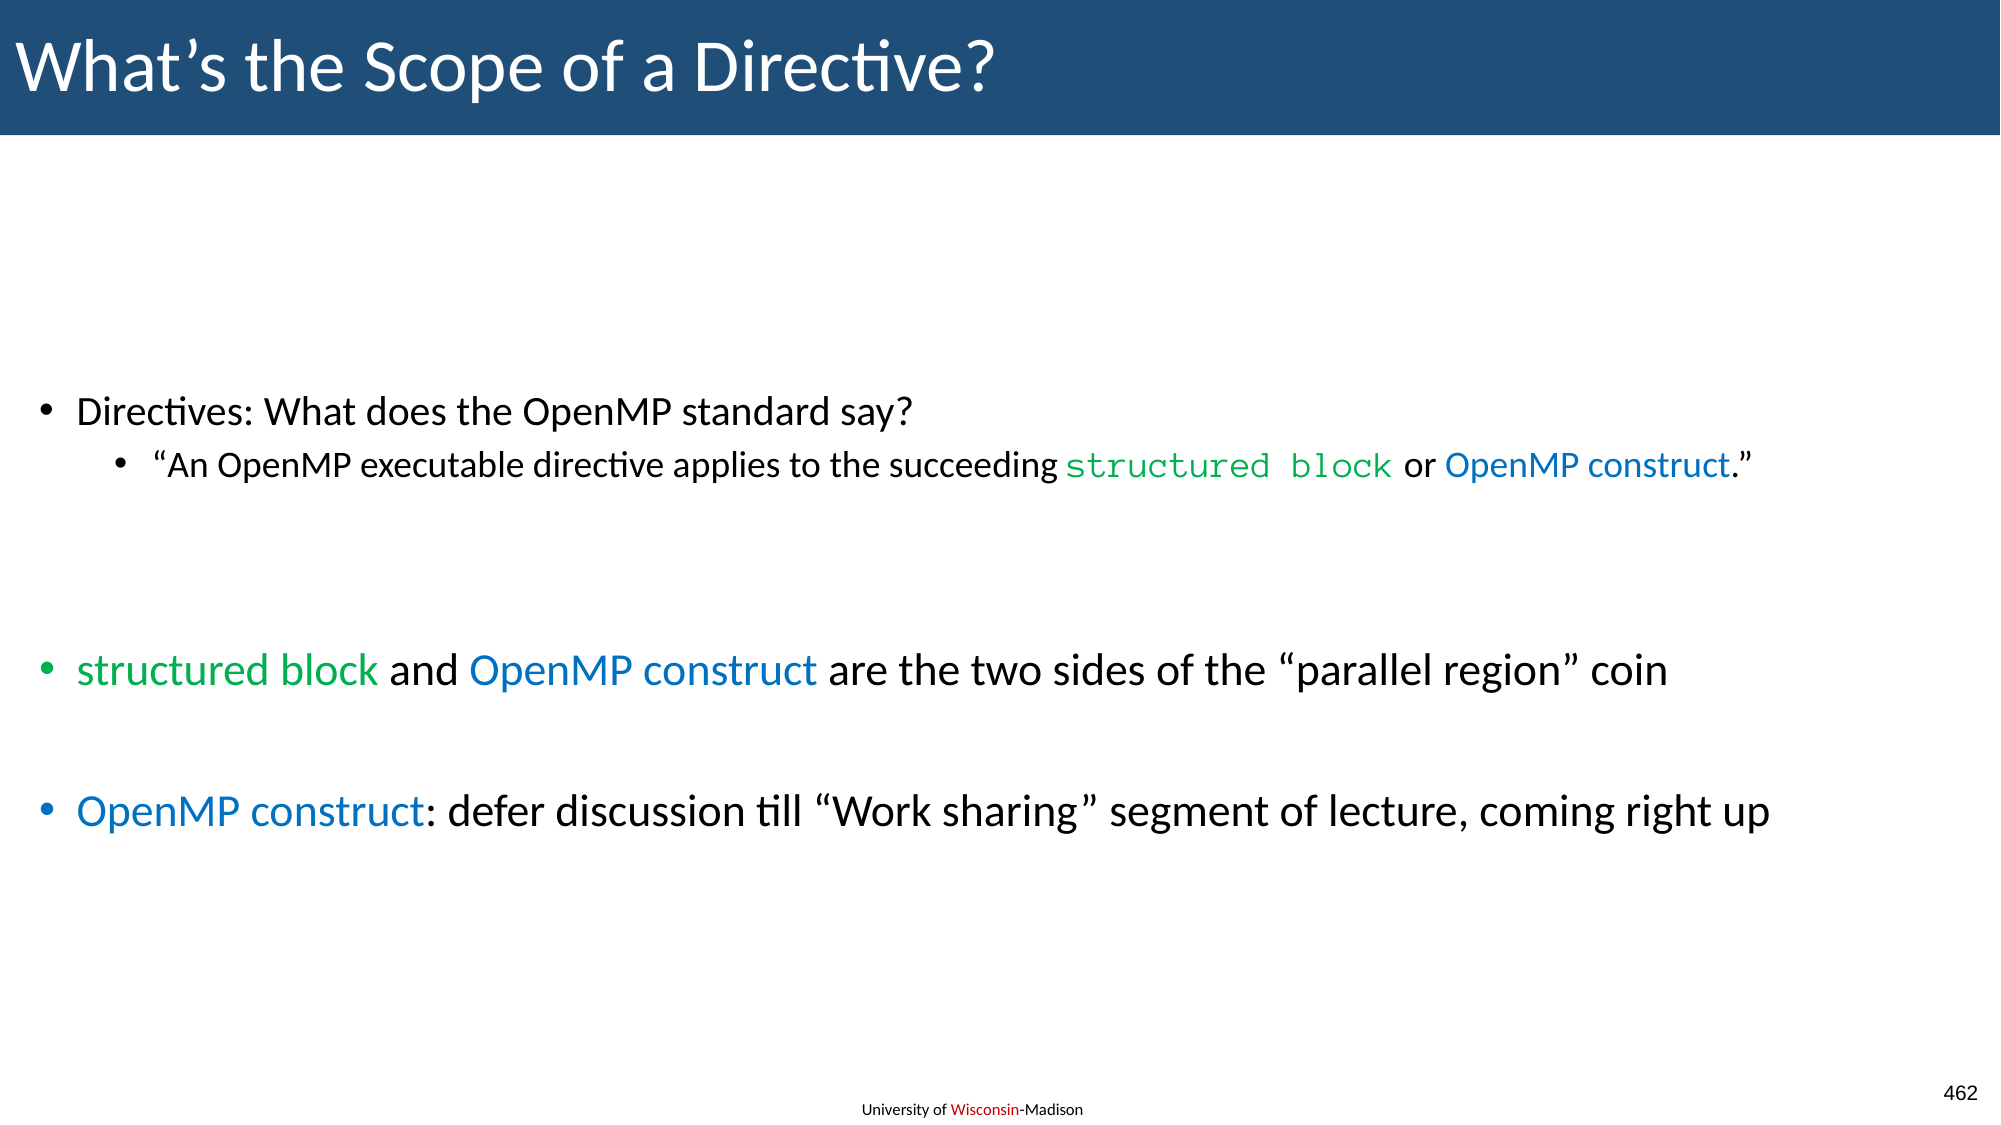

# What’s the Scope of a Directive?

Directives: What does the OpenMP standard say?
“An OpenMP executable directive applies to the succeeding structured block or OpenMP construct.”

structured block and OpenMP construct are the two sides of the “parallel region” coin

OpenMP construct: defer discussion till “Work sharing” segment of lecture, coming right up

462